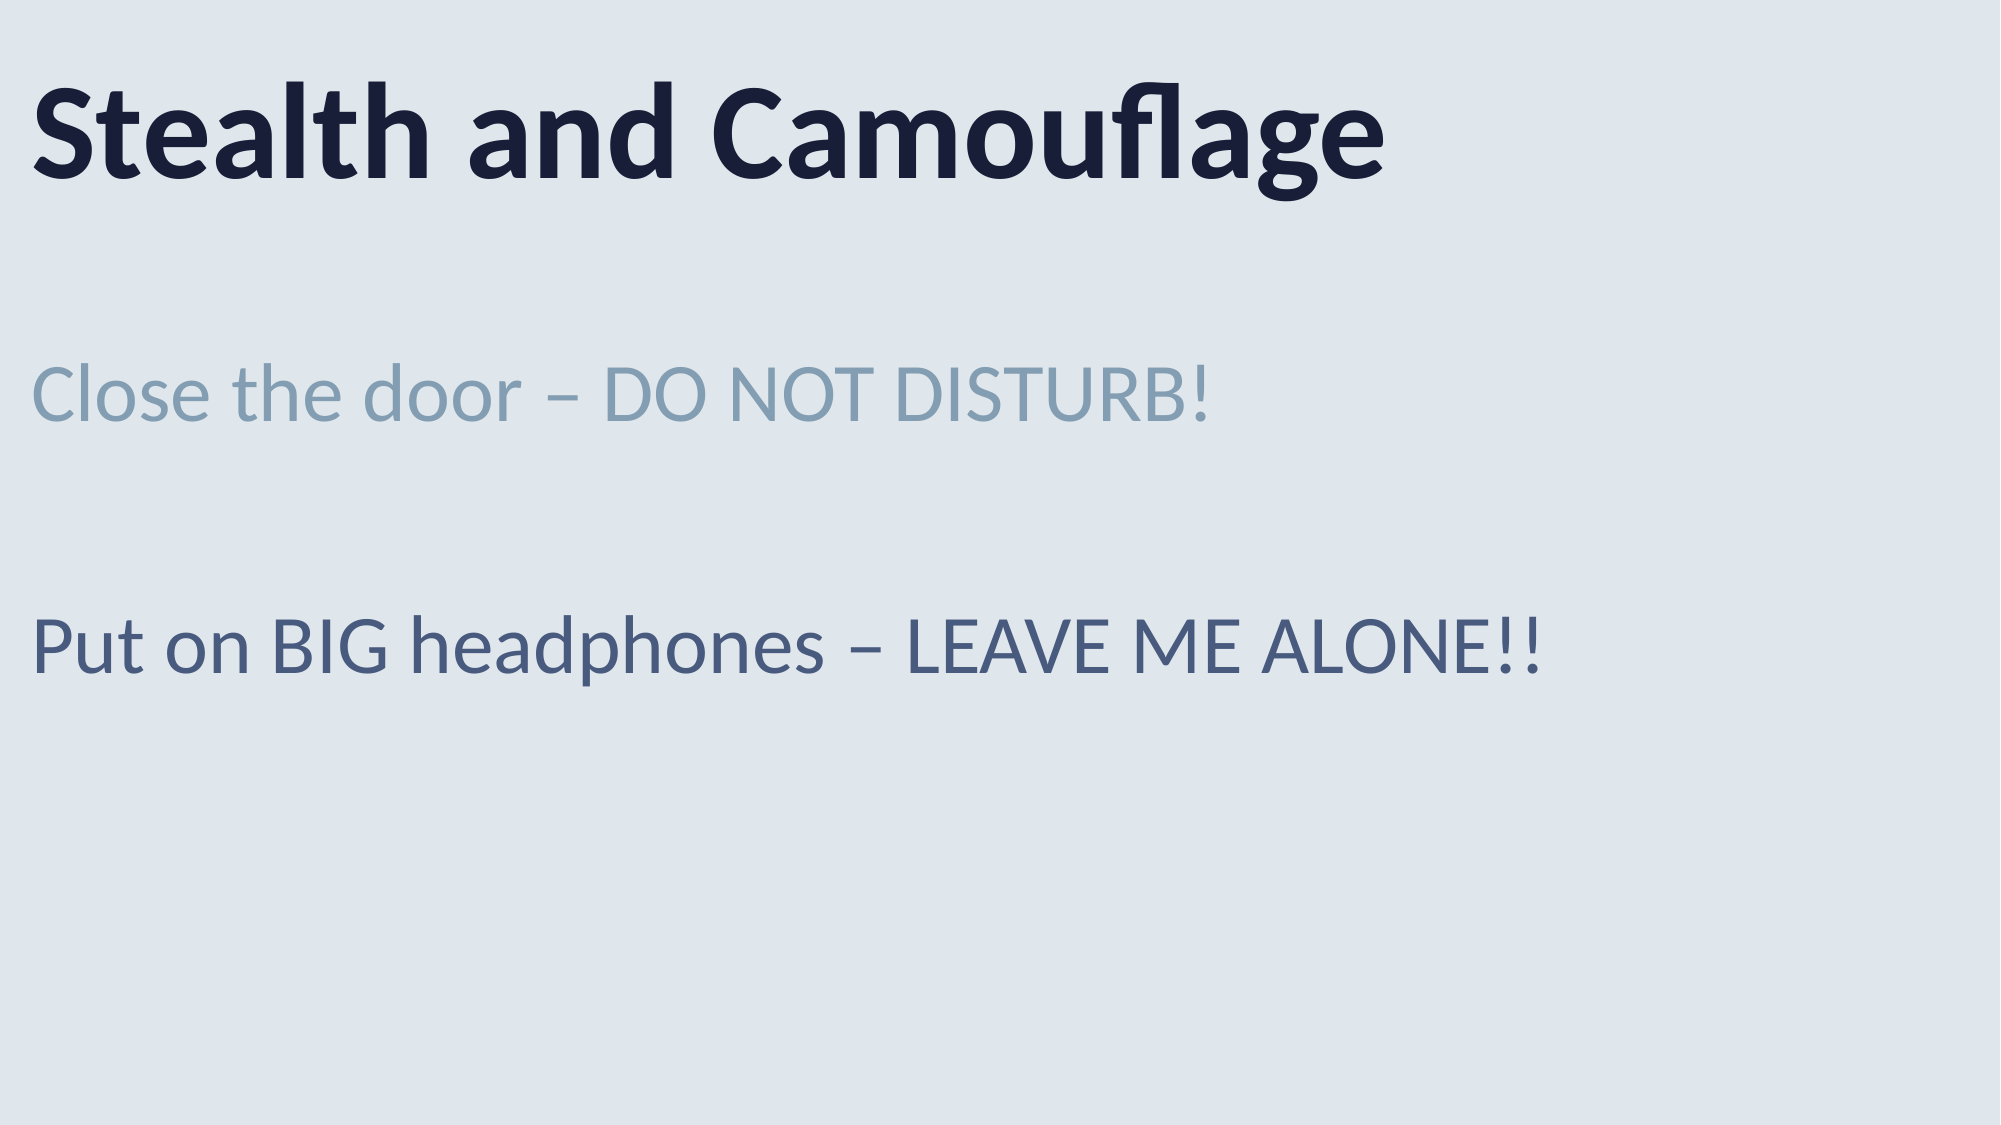

Stealth and Camouflage
Close the door – DO NOT DISTURB!
Put on BIG headphones – LEAVE ME ALONE!!